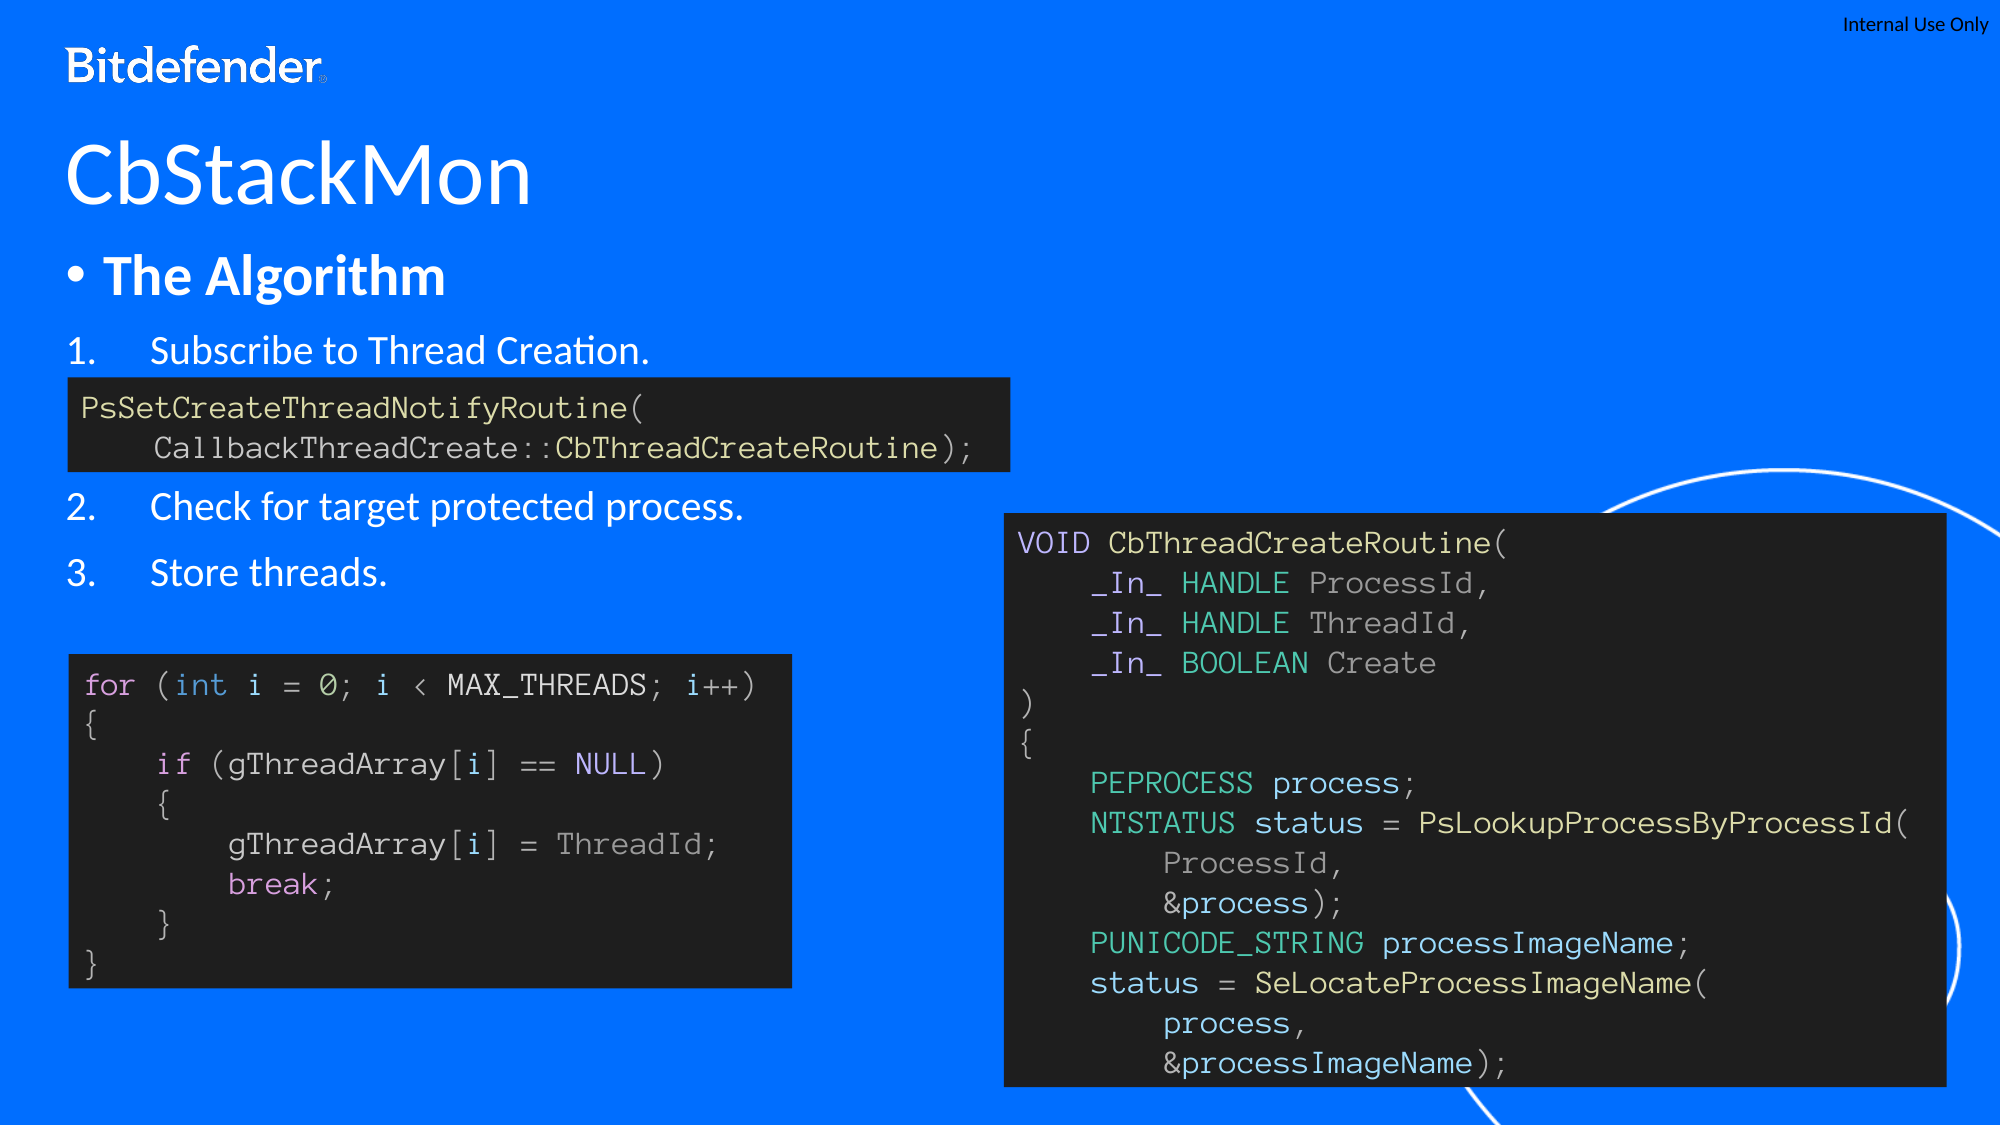

# CbStackMon
The Algorithm
Subscribe to Thread Creation.
Check for target protected process.
Store threads.

PsSetCreateThreadNotifyRoutine(
    CallbackThreadCreate::CbThreadCreateRoutine);
VOID CbThreadCreateRoutine(
    _In_ HANDLE ProcessId,
    _In_ HANDLE ThreadId,
    _In_ BOOLEAN Create
)
{
    PEPROCESS process;
    NTSTATUS status = PsLookupProcessByProcessId(
        ProcessId,
        &process);
    PUNICODE_STRING processImageName;
    status = SeLocateProcessImageName(
        process,
        &processImageName);
for (int i = 0; i < MAX_THREADS; i++)
{
    if (gThreadArray[i] == NULL)
    {
        gThreadArray[i] = ThreadId;
        break;
    }
}